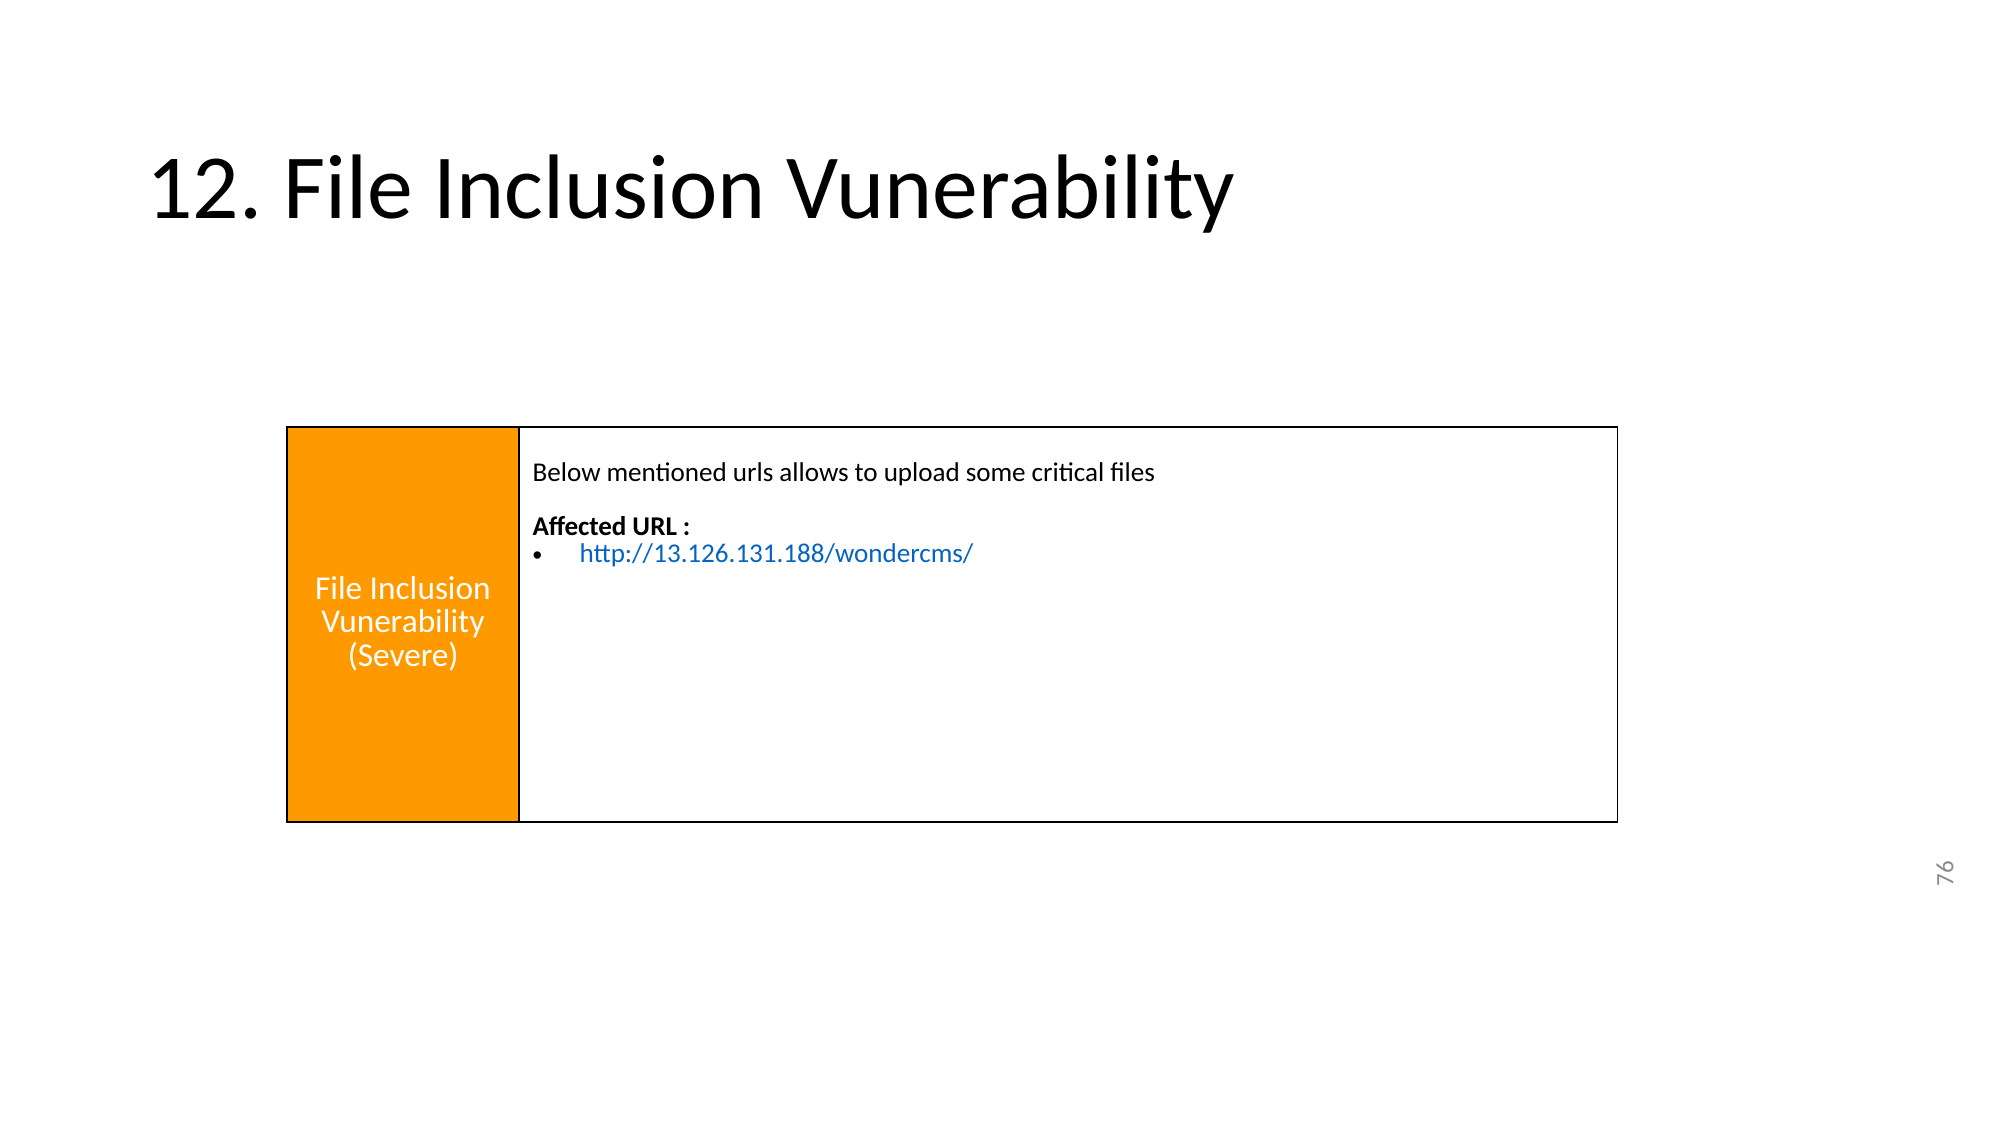

# 12. File Inclusion Vunerability
|  |  |
| --- | --- |
| File Inclusion Vunerability (Severe) | Below mentioned urls allows to upload some critical files Affected URL : http://13.126.131.188/wondercms/ |
76